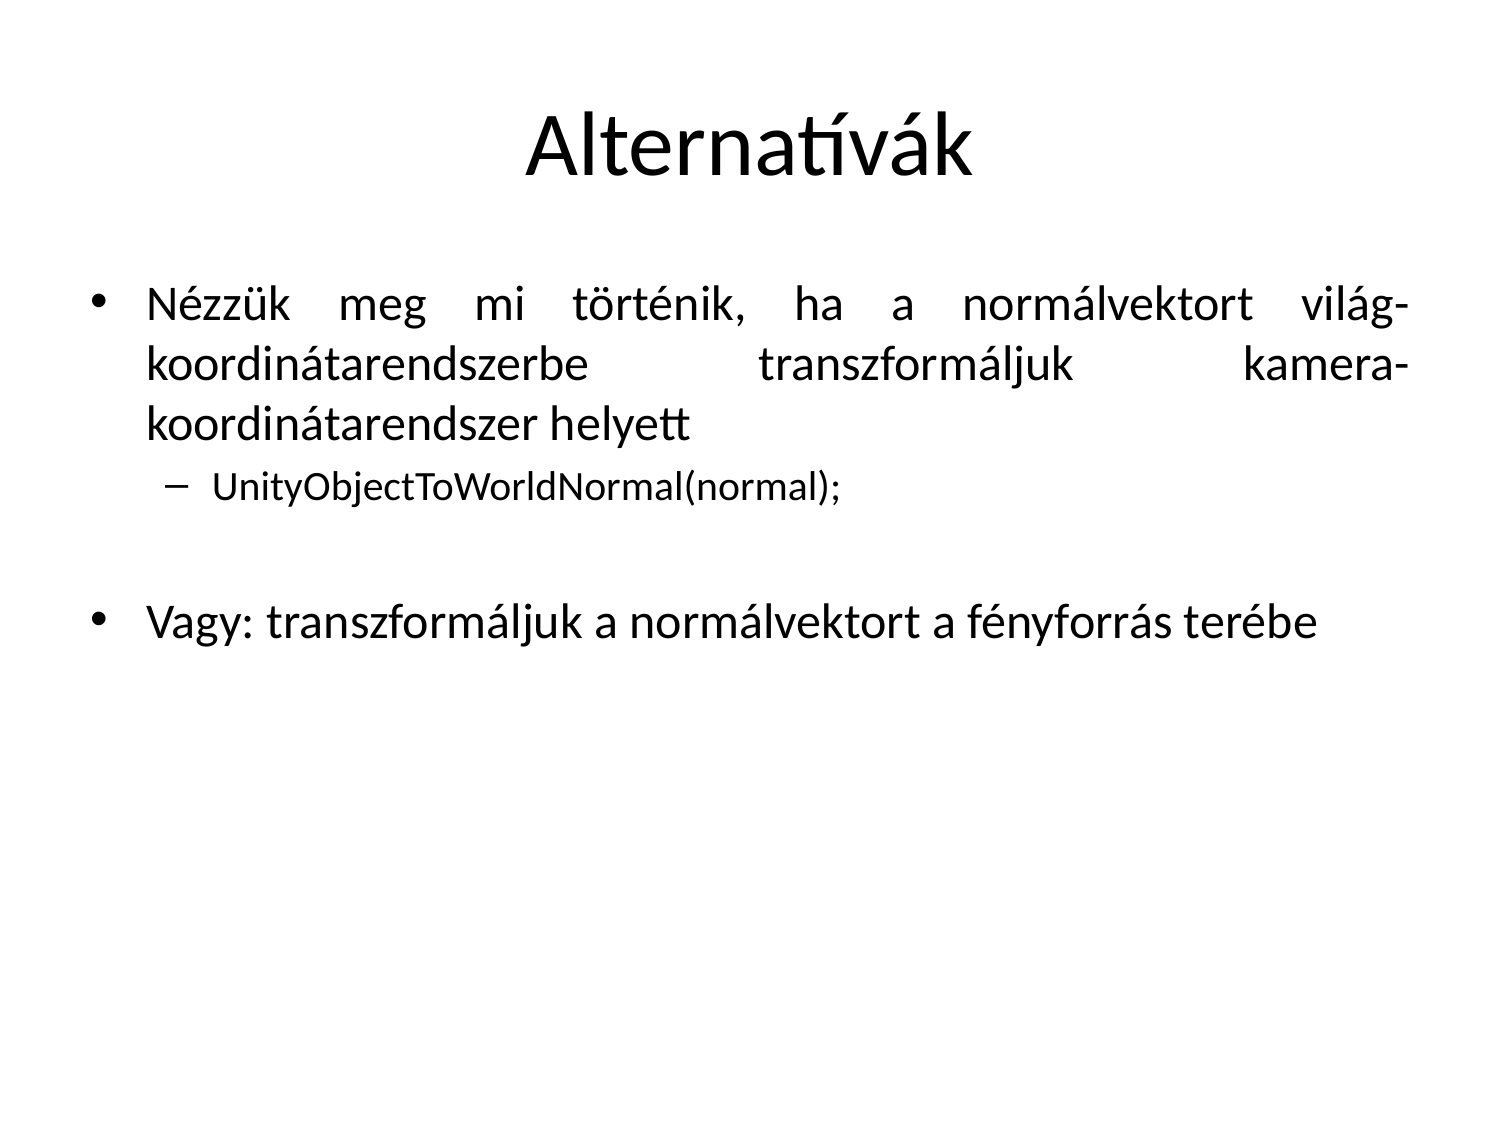

# Alternatívák
Nézzük meg mi történik, ha a normálvektort világ-koordinátarendszerbe transzformáljuk kamera-koordinátarendszer helyett
UnityObjectToWorldNormal(normal);

Vagy: transzformáljuk a normálvektort a fényforrás terébe